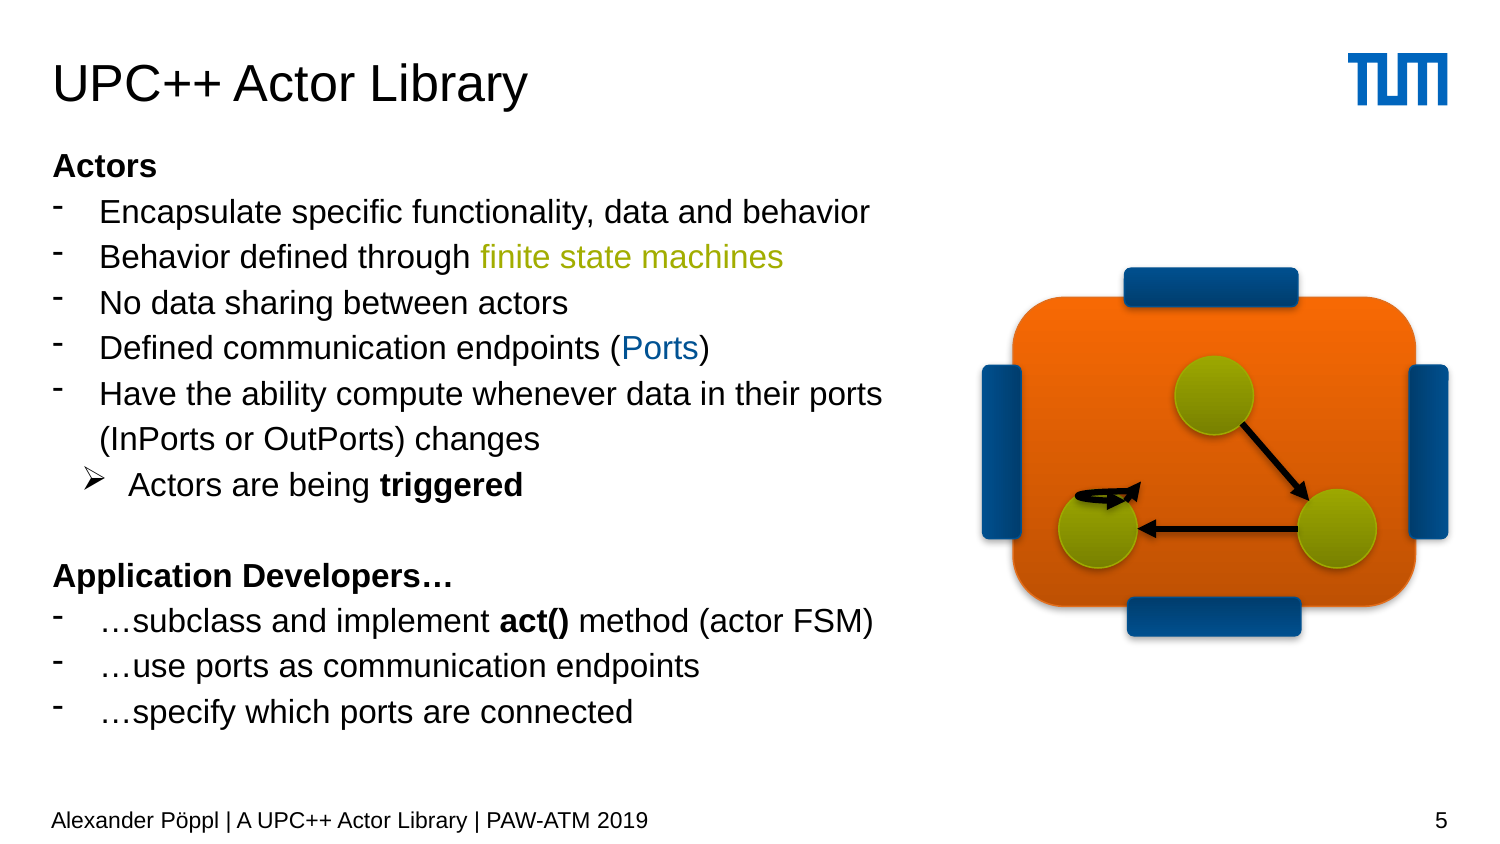

# UPC++ Actor Library
Actors
Encapsulate specific functionality, data and behavior
Behavior defined through finite state machines
No data sharing between actors
Defined communication endpoints (Ports)
Have the ability compute whenever data in their ports (InPorts or OutPorts) changes
Actors are being triggered

Application Developers…
…subclass and implement act() method (actor FSM)
…use ports as communication endpoints
…specify which ports are connected

Alexander Pöppl | A UPC++ Actor Library | PAW-ATM 2019
5